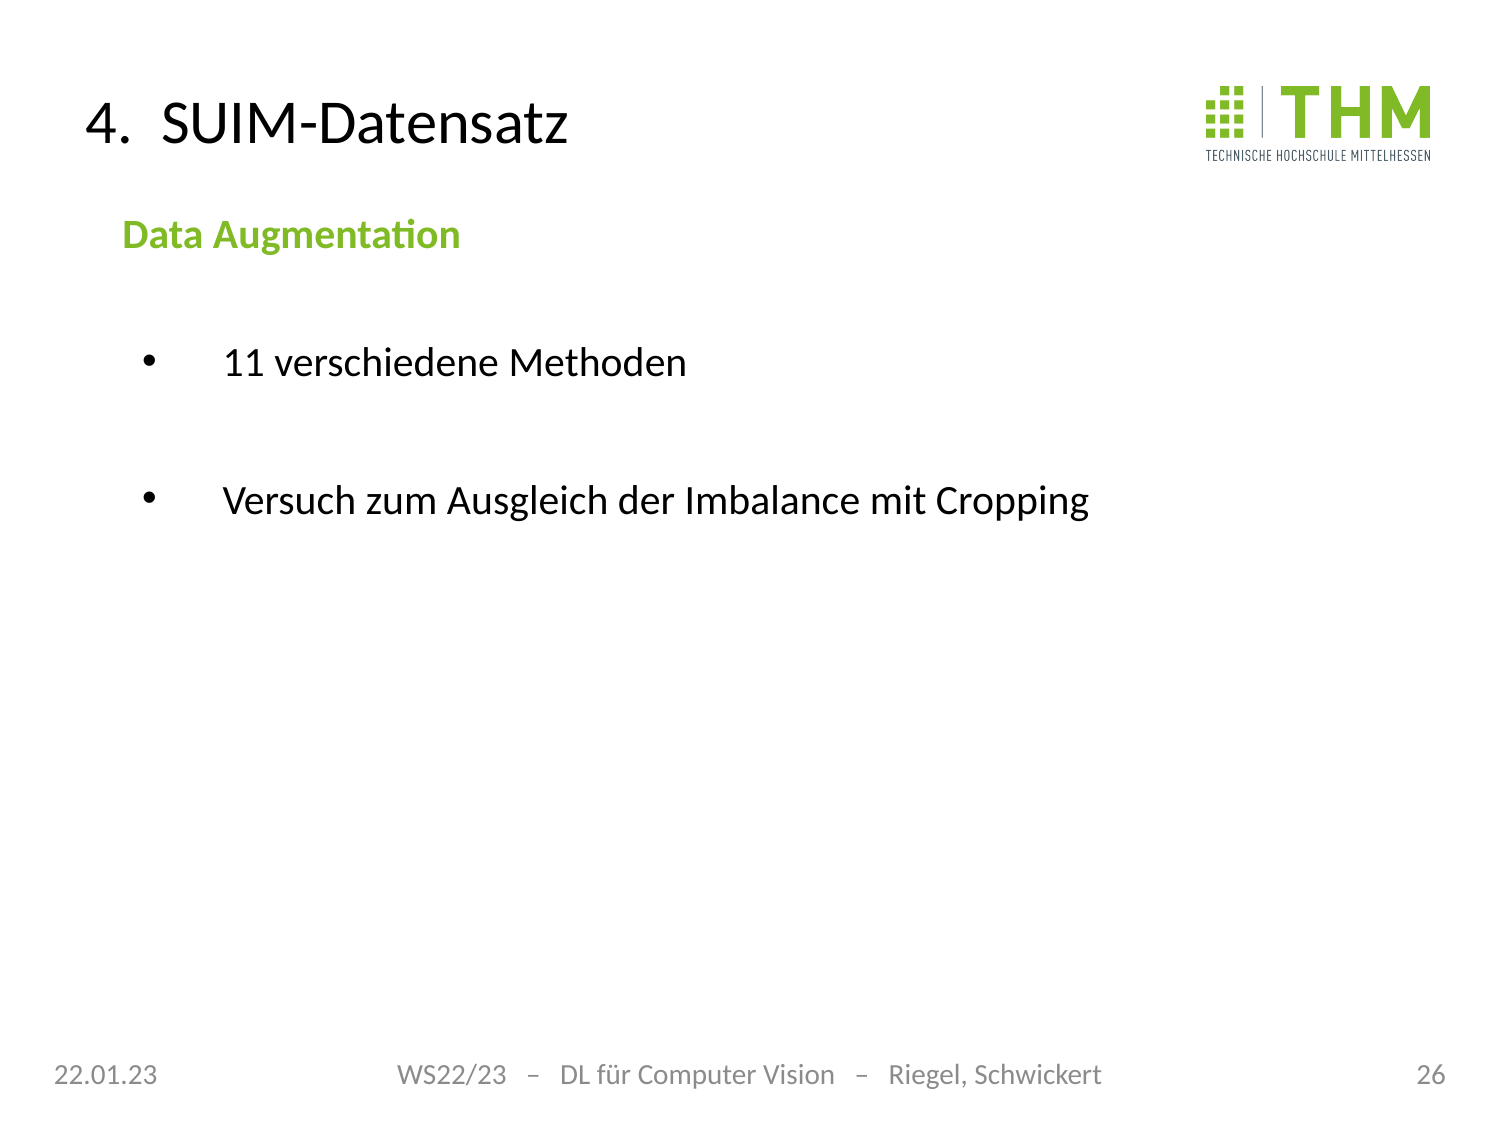

# 4.  SUIM-Datensatz
Data Augmentation
11 verschiedene Methoden
Versuch zum Ausgleich der Imbalance mit Cropping
22.01.23
WS22/23   –   DL für Computer Vision   –   Riegel, Schwickert
26